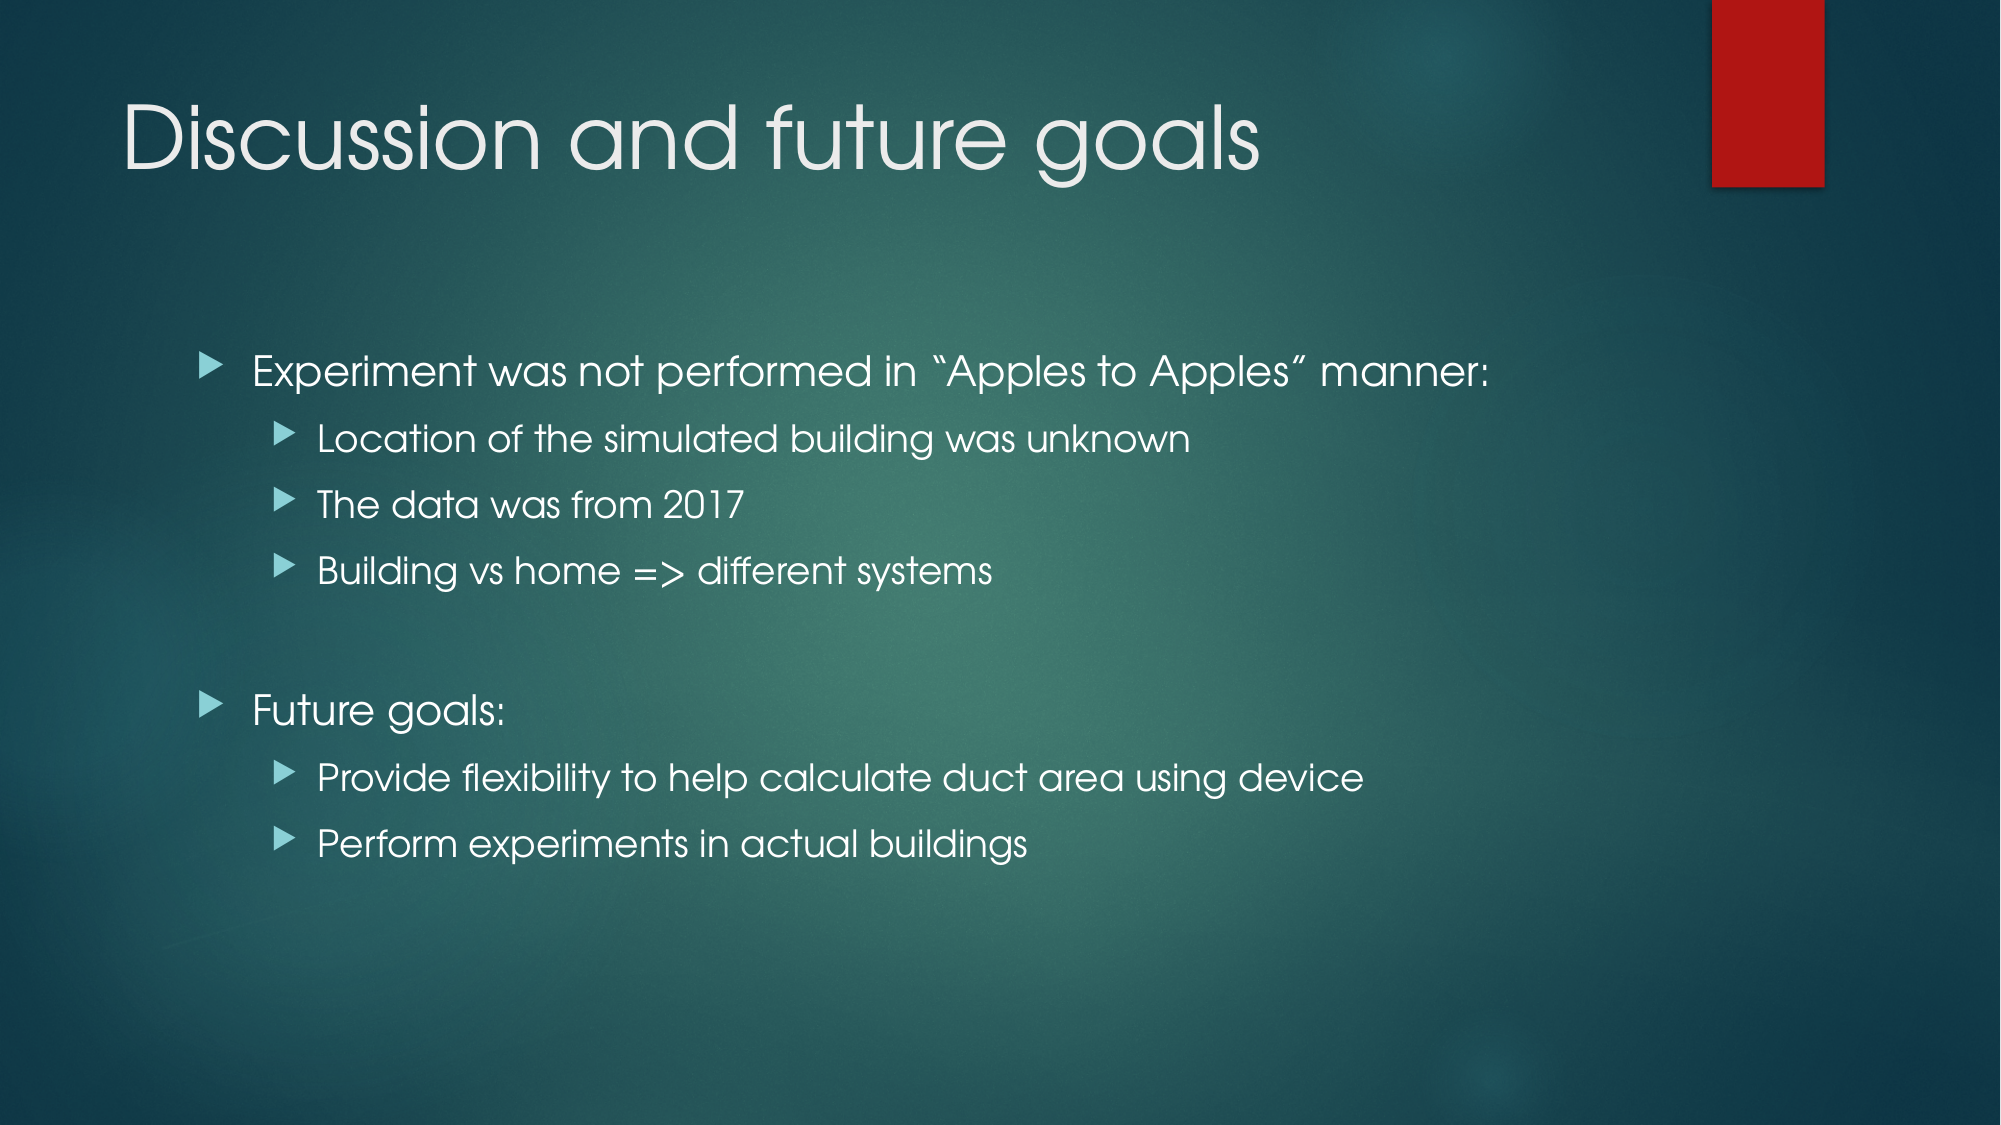

# Discussion and future goals
Experiment was not performed in “Apples to Apples” manner:
Location of the simulated building was unknown
The data was from 2017
Building vs home => different systems

Future goals:
Provide flexibility to help calculate duct area using device
Perform experiments in actual buildings